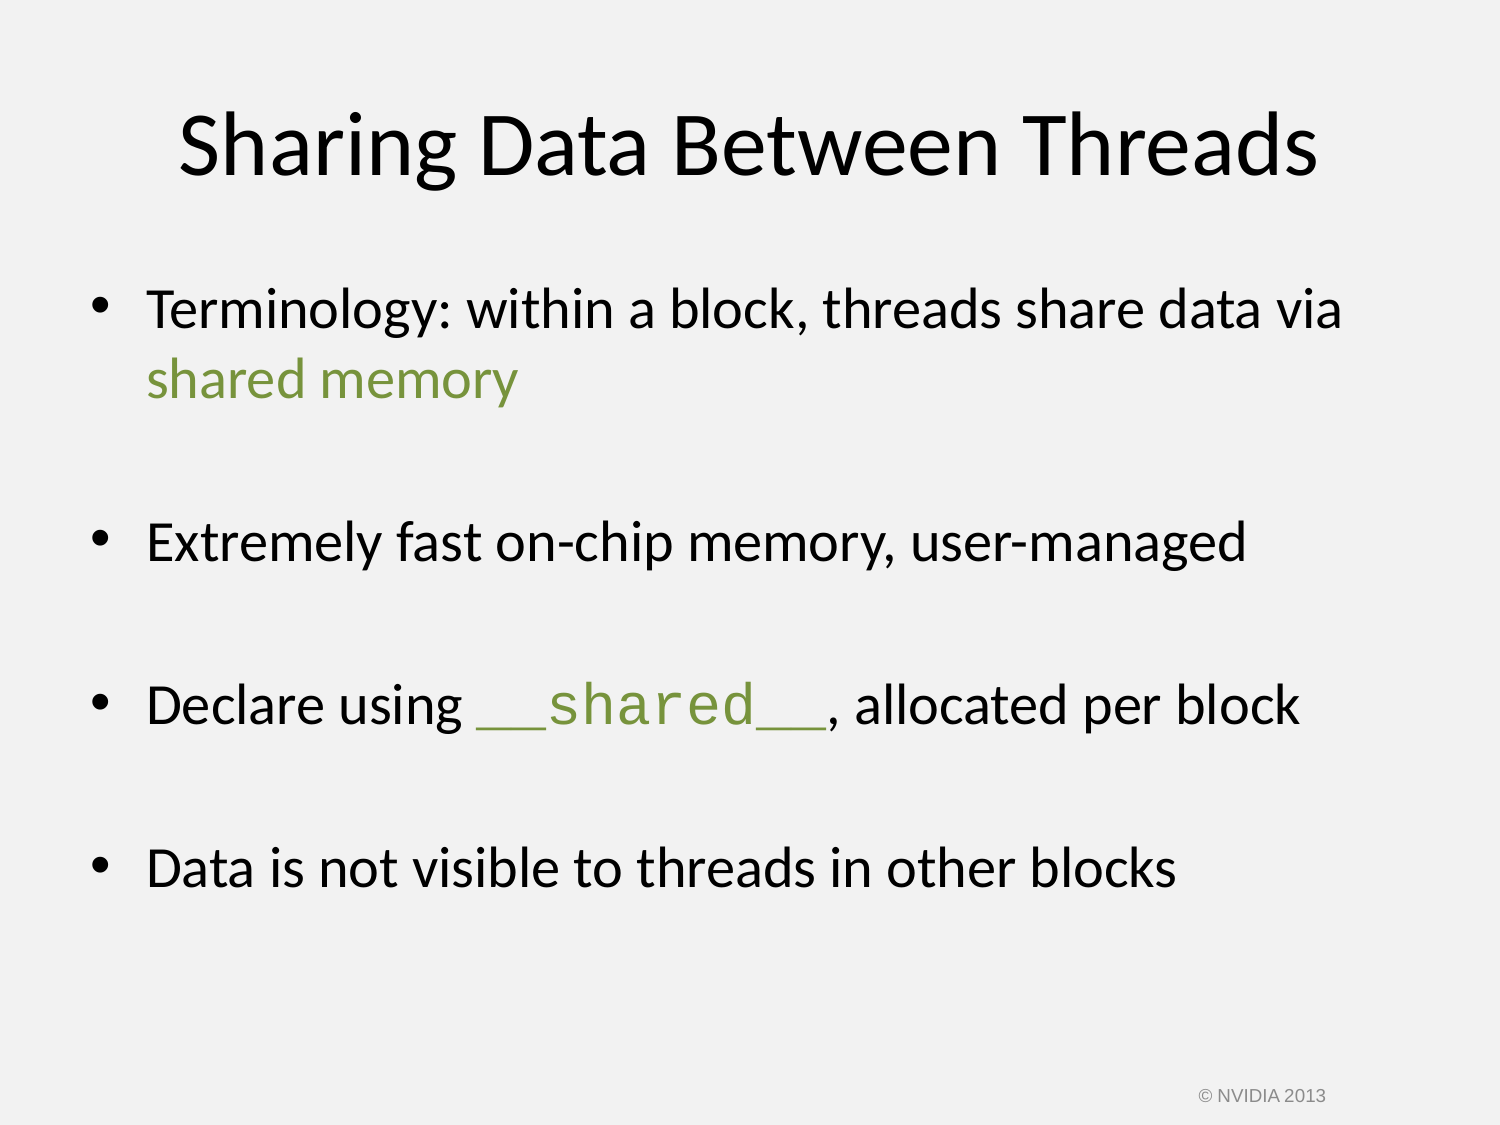

# Sharing Data Between Threads
Terminology: within a block, threads share data via shared memory

Extremely fast on-chip memory, user-managed

Declare using __shared__, allocated per block

Data is not visible to threads in other blocks
© NVIDIA 2013